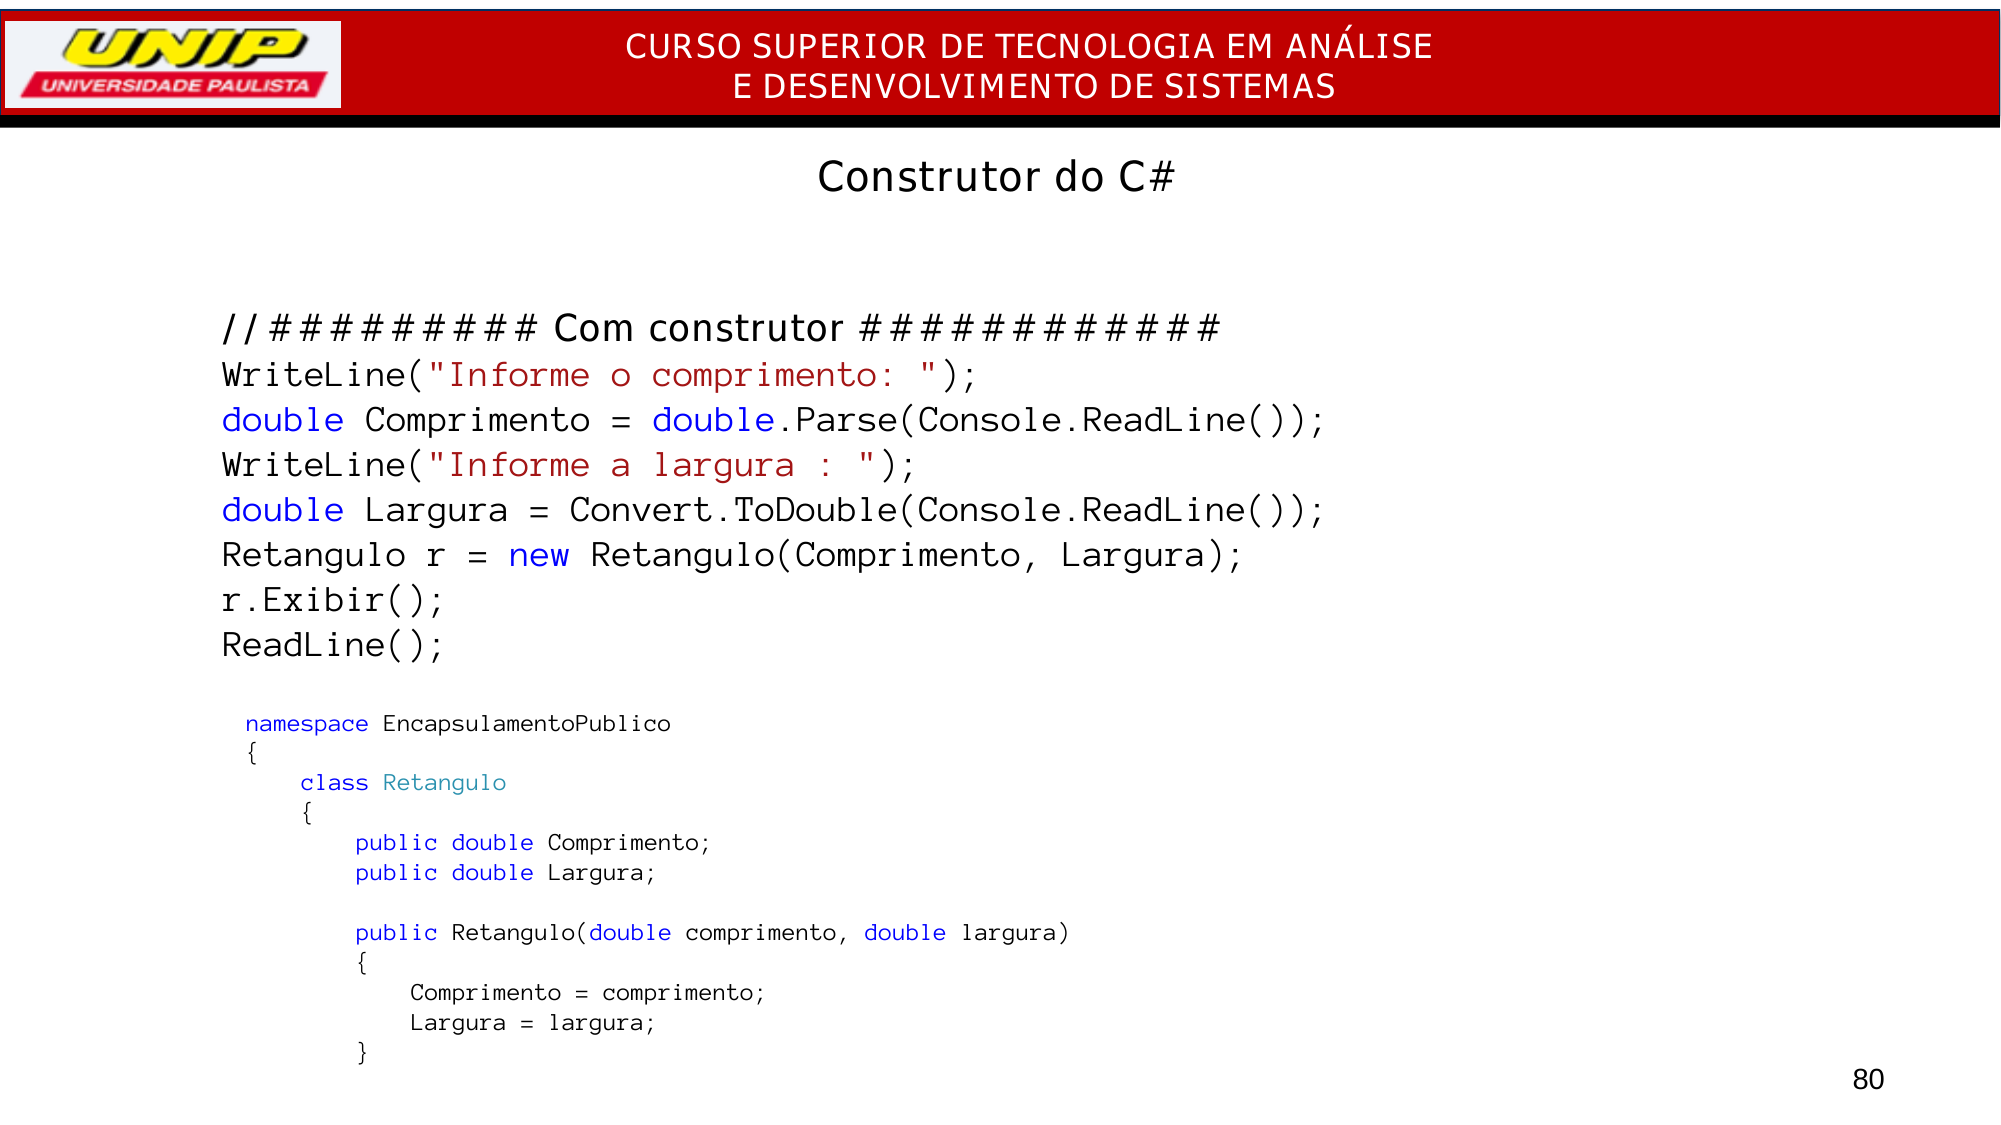

# Construtor do C#
//######### Com construtor ############
WriteLine("Informe o comprimento: ");
double Comprimento = double.Parse(Console.ReadLine());
WriteLine("Informe a largura : ");
double Largura = Convert.ToDouble(Console.ReadLine());
Retangulo r = new Retangulo(Comprimento, Largura);
r.Exibir();
ReadLine();
namespace EncapsulamentoPublico
{
    class Retangulo
    {
        public double Comprimento;
        public double Largura;

        public Retangulo(double comprimento, double largura)
        {
            Comprimento = comprimento;
            Largura = largura;
        }
80